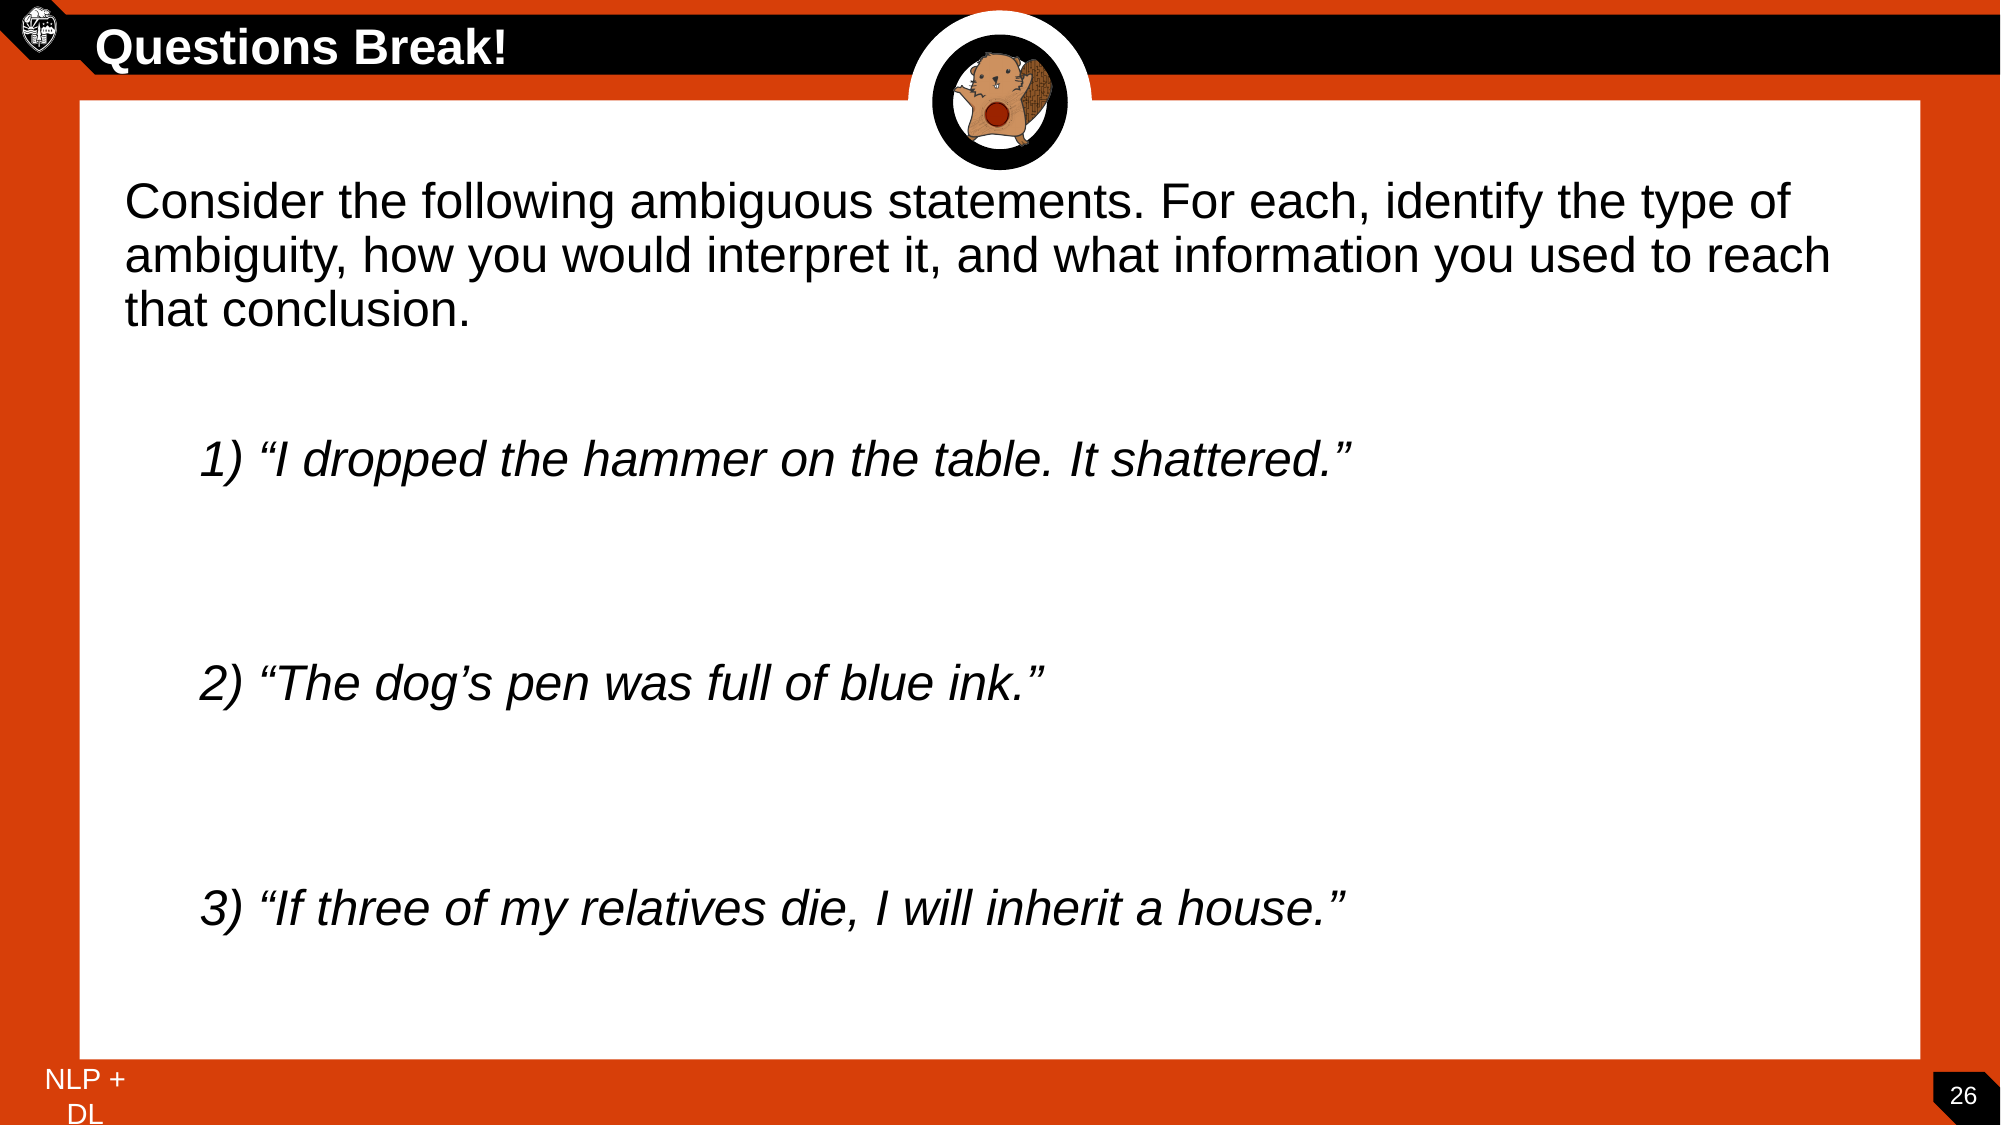

Consider the following ambiguous statements. For each, identify the type of ambiguity, how you would interpret it, and what information you used to reach that conclusion.

1) “I dropped the hammer on the table. It shattered.”

2) “The dog’s pen was full of blue ink.”

3) “If three of my relatives die, I will inherit a house.”
26